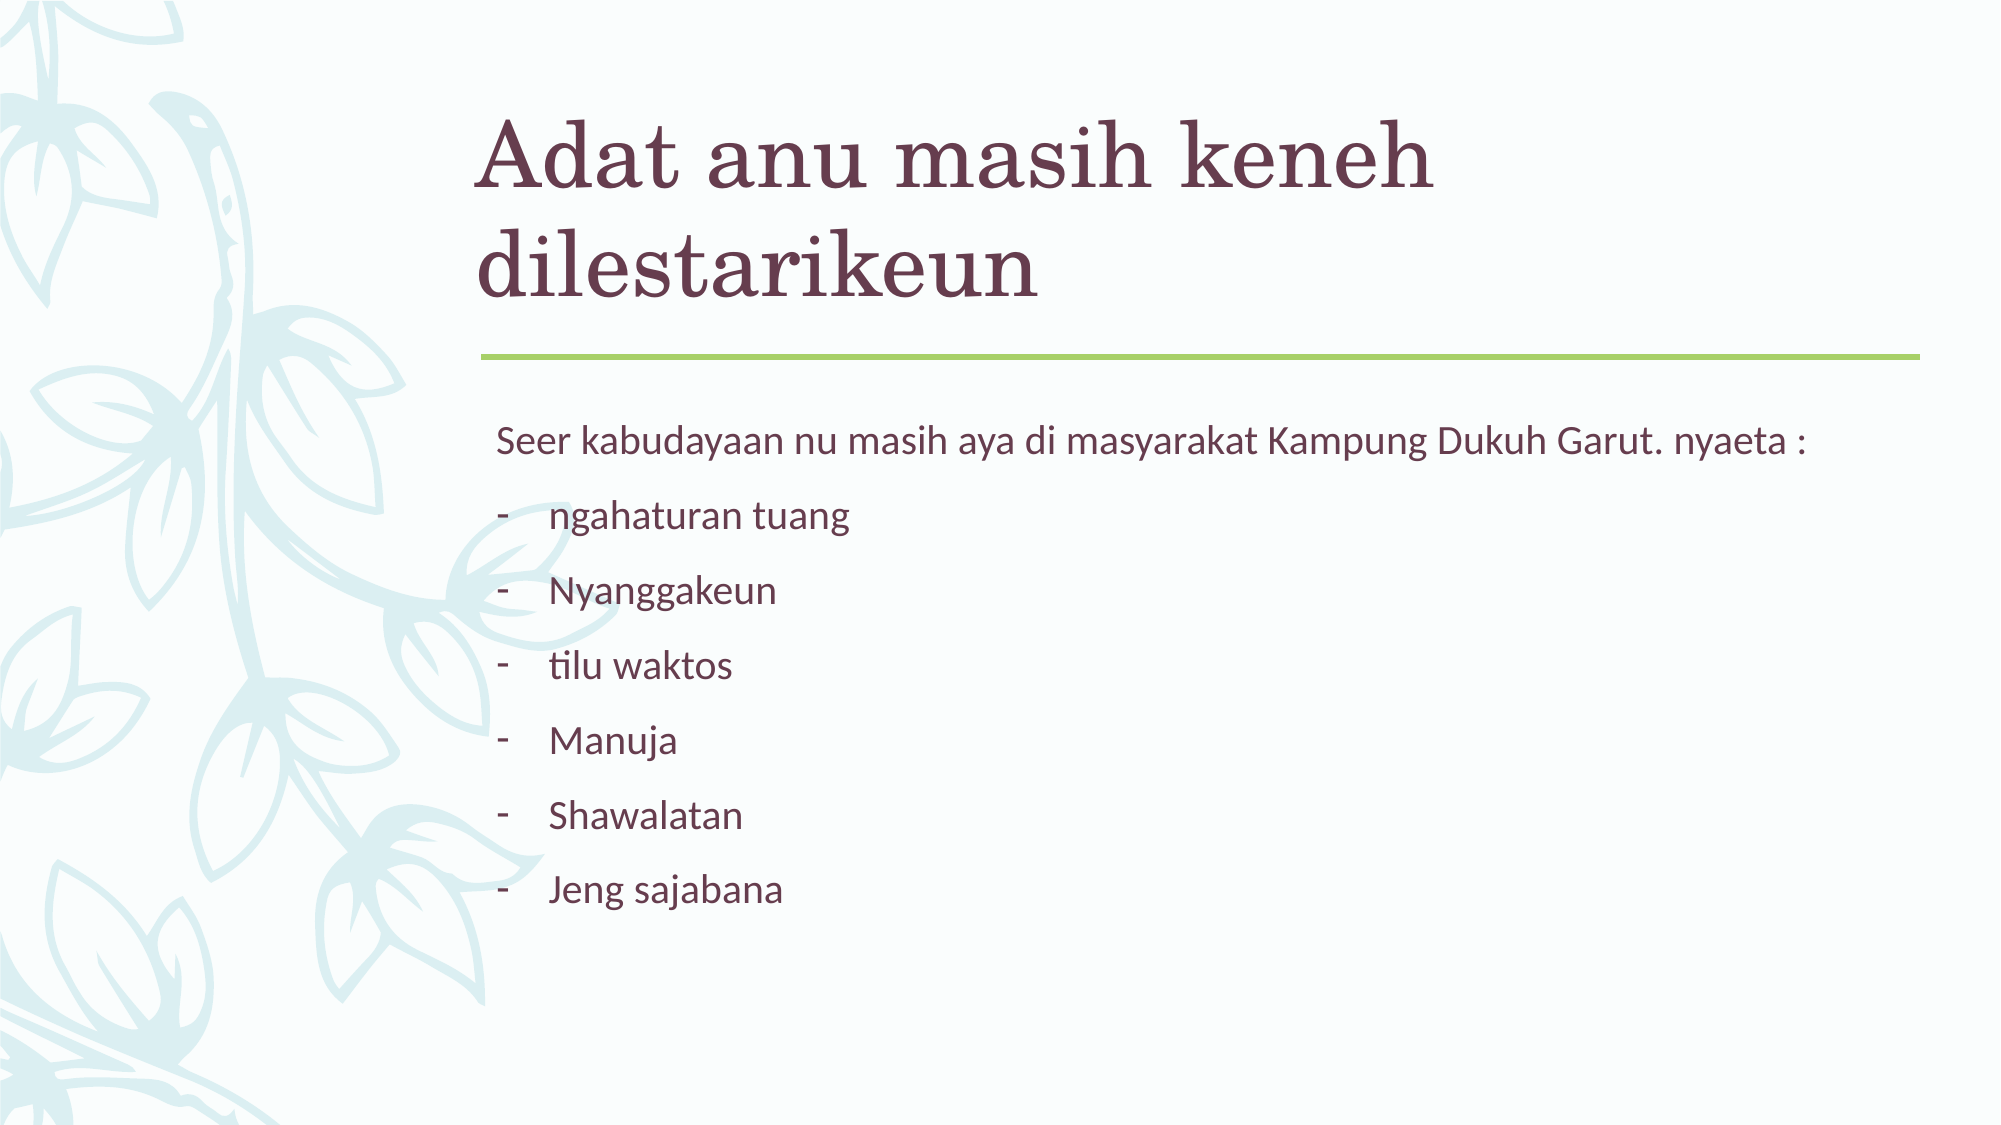

# Adat anu masih keneh dilestarikeun
Seer kabudayaan nu masih aya di masyarakat Kampung Dukuh Garut. nyaeta :
ngahaturan tuang
Nyanggakeun
tilu waktos
Manuja
Shawalatan
Jeng sajabana